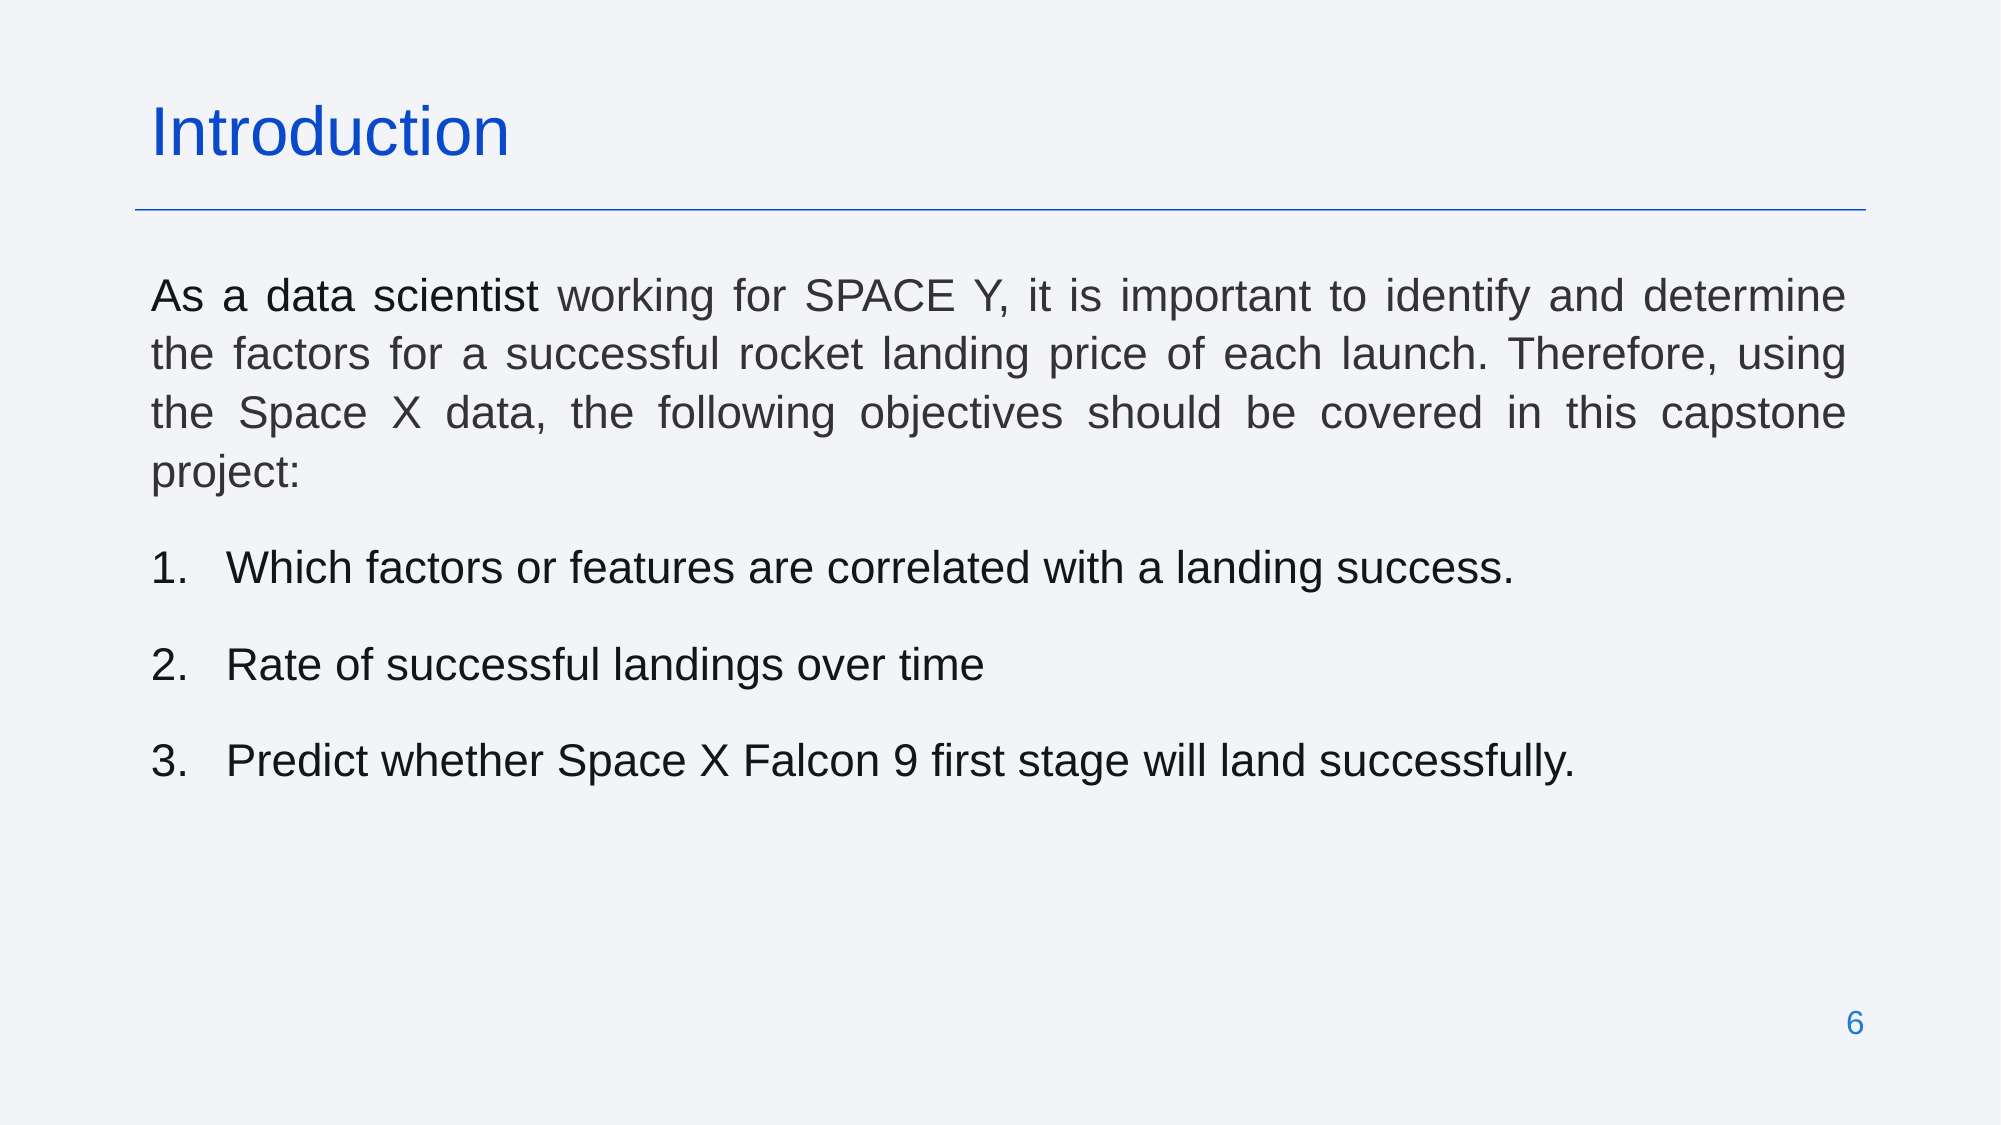

Introduction
As a data scientist working for SPACE Y, it is important to identify and determine the factors for a successful rocket landing price of each launch. Therefore, using the Space X data, the following objectives should be covered in this capstone project:
Which factors or features are correlated with a landing success.
Rate of successful landings over time
Predict whether Space X Falcon 9 first stage will land successfully.

6